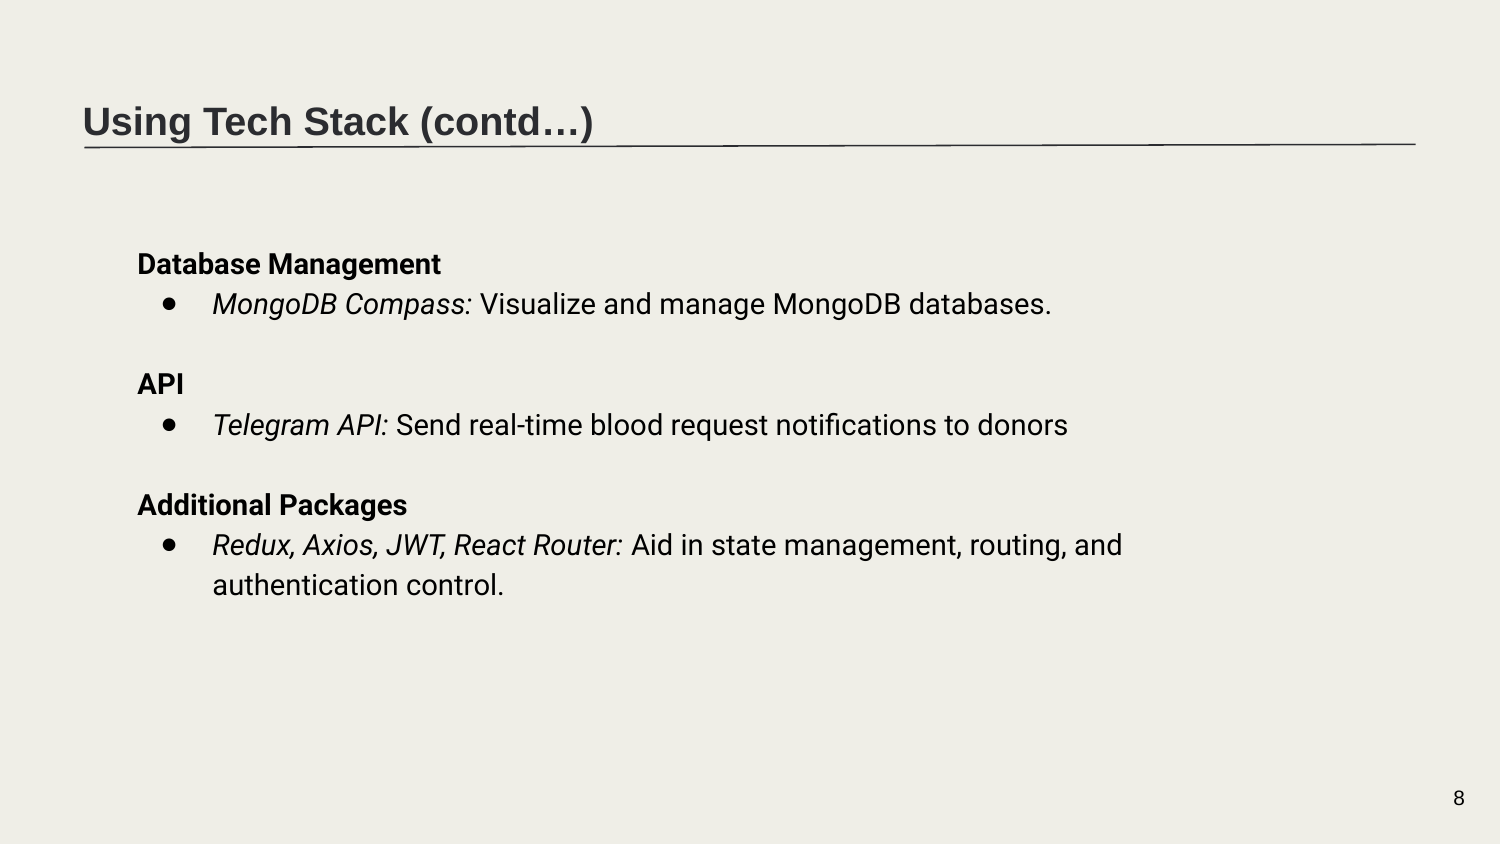

Using Tech Stack (contd…)
Database Management
MongoDB Compass: Visualize and manage MongoDB databases.

API
Telegram API: Send real-time blood request notifications to donors

Additional Packages
Redux, Axios, JWT, React Router: Aid in state management, routing, and authentication control.

8